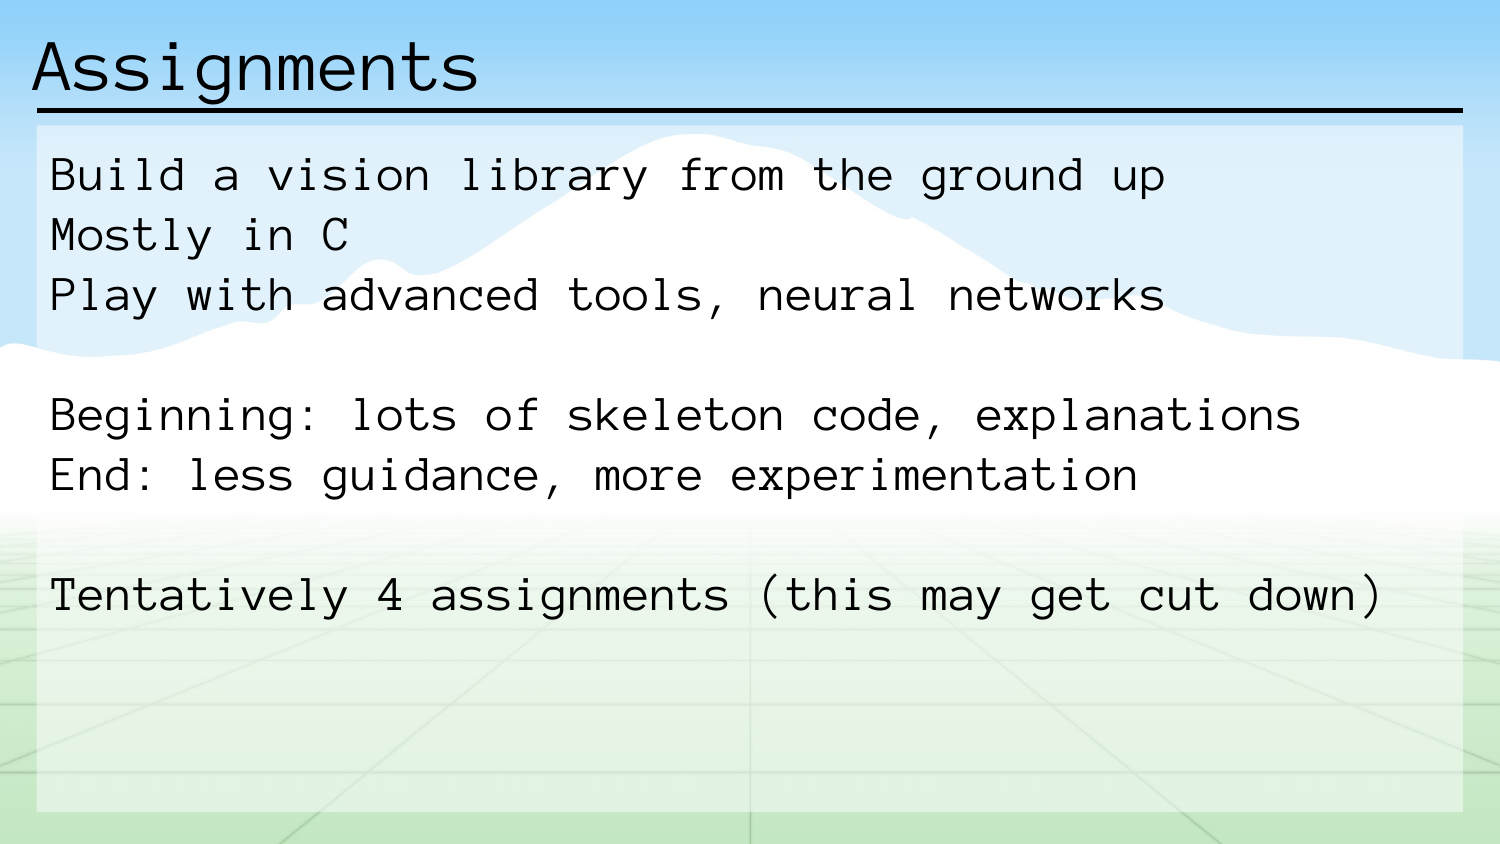

Assignments
Build a vision library from the ground up
Mostly in C
Play with advanced tools, neural networks

Beginning: lots of skeleton code, explanations
End: less guidance, more experimentation

Tentatively 4 assignments (this may get cut down)